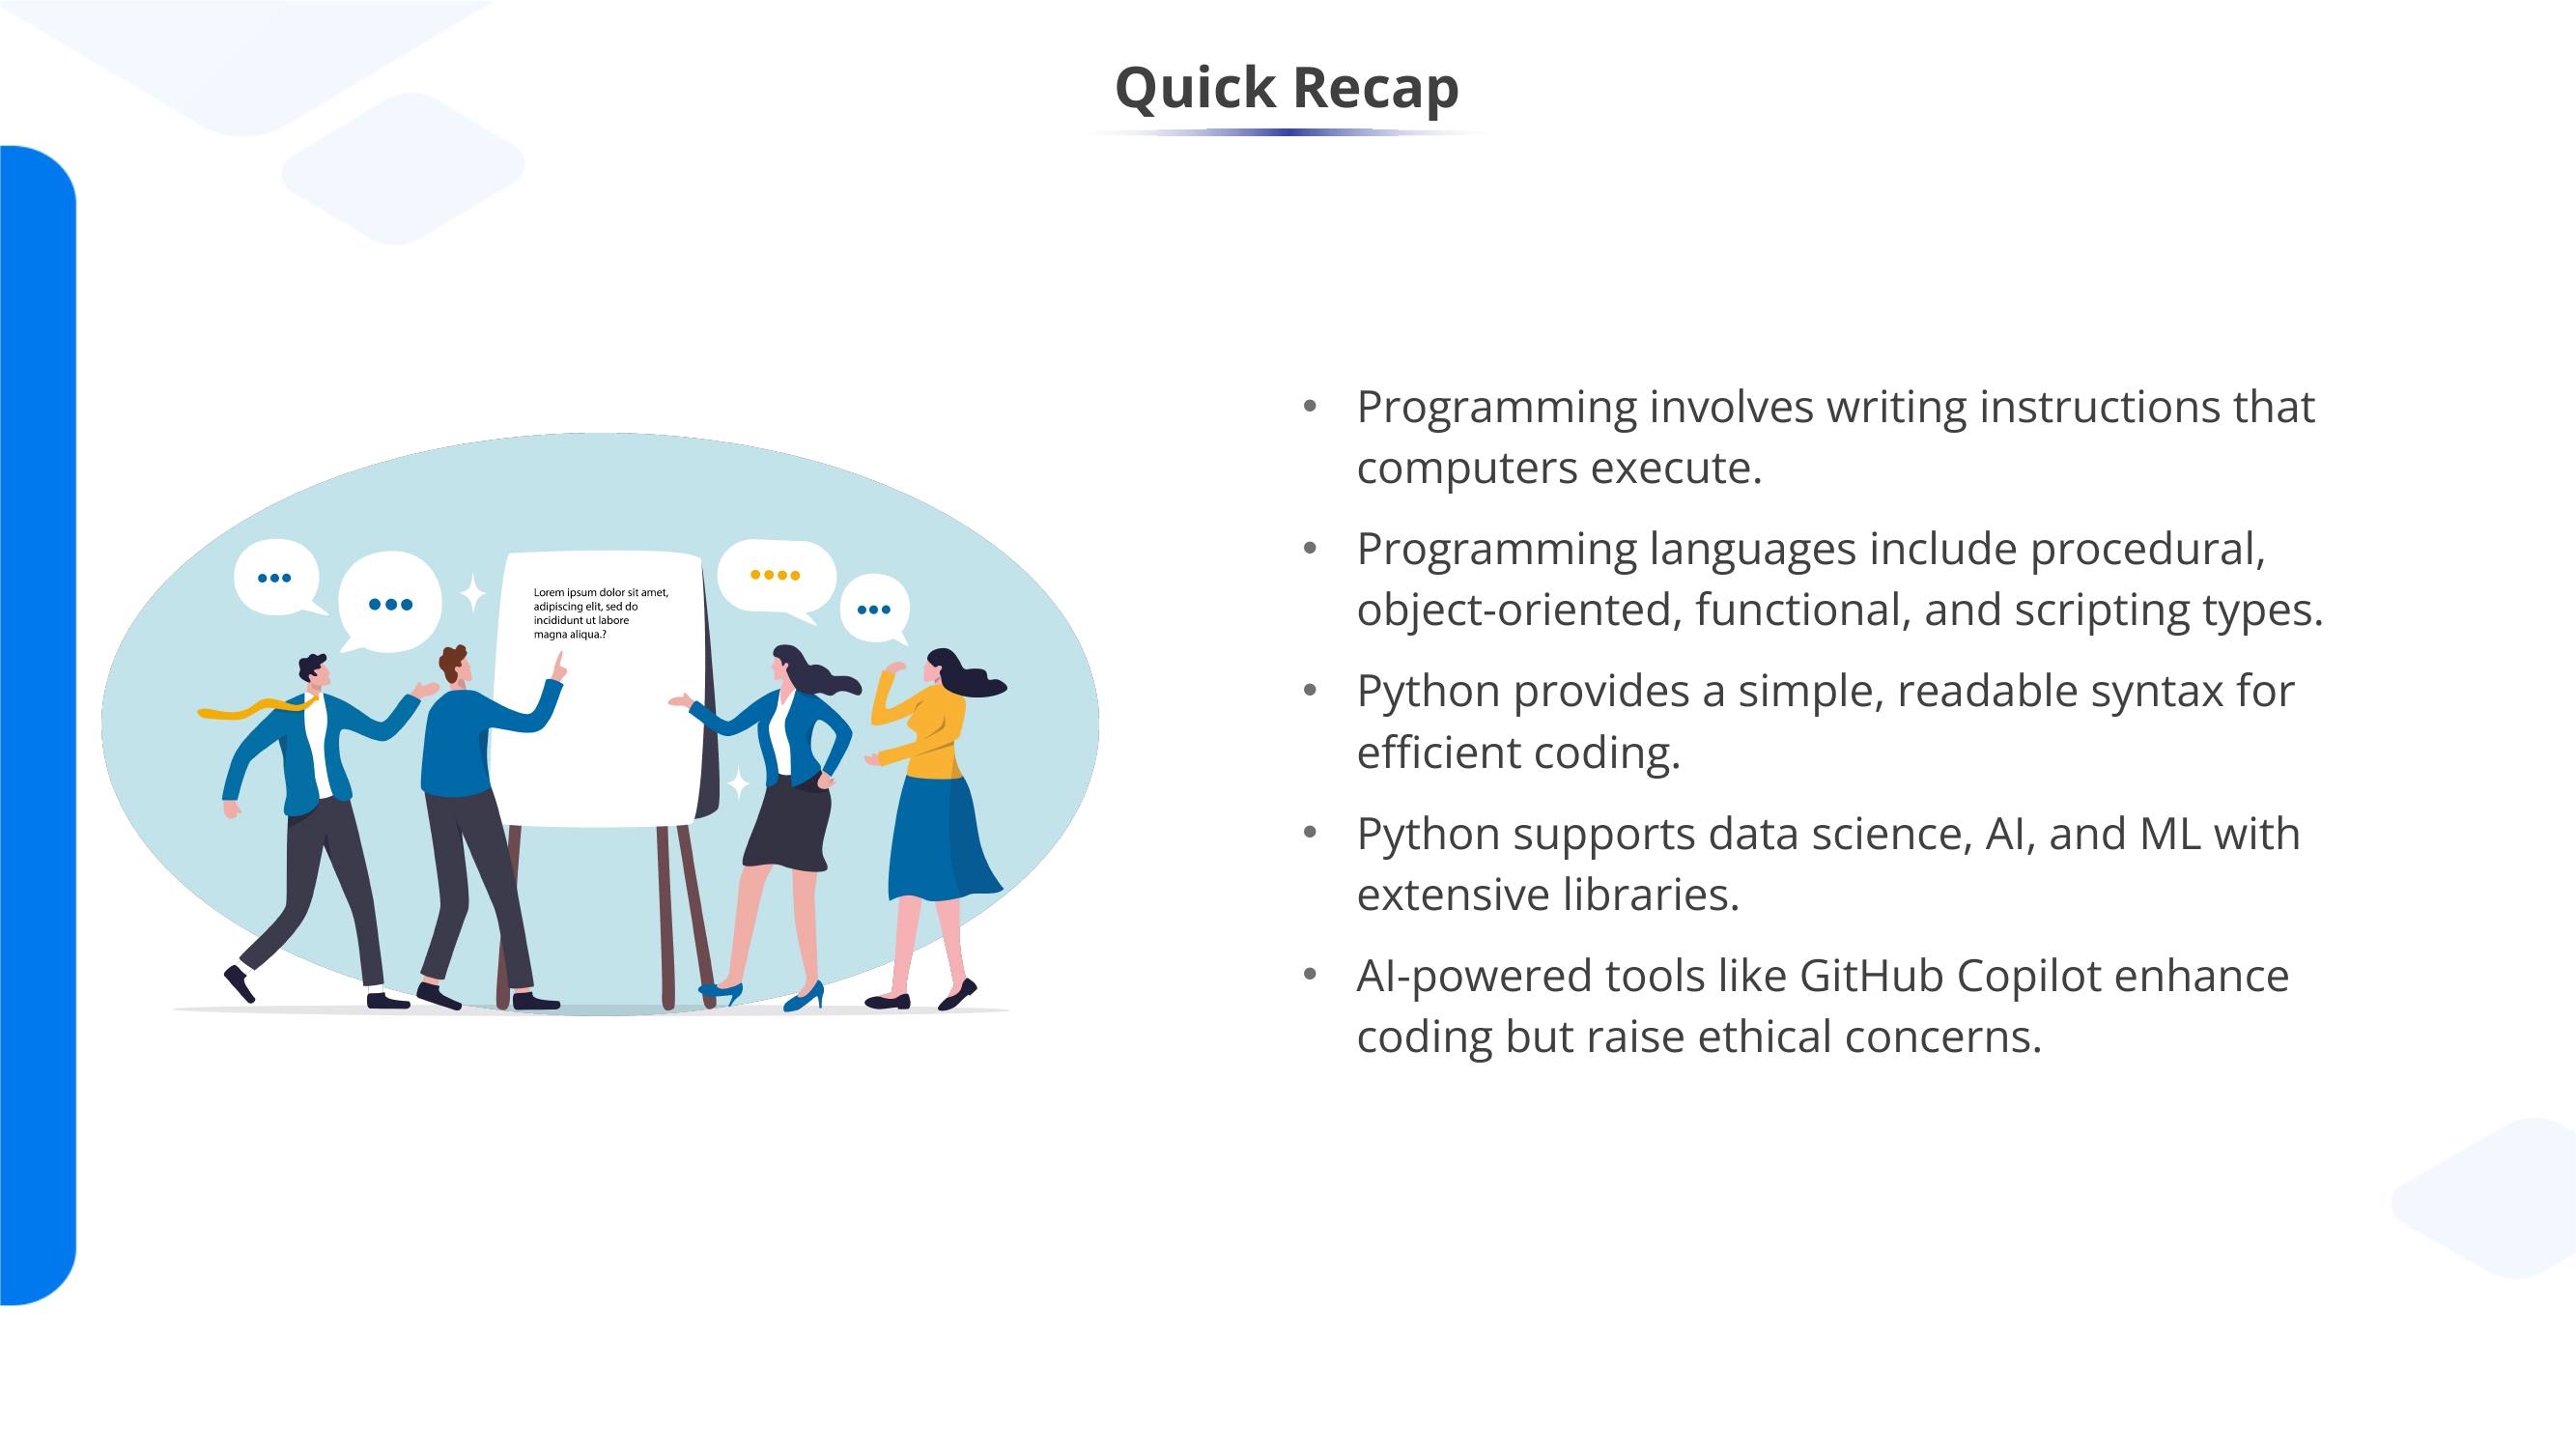

Programming involves writing instructions that computers execute.
Programming languages include procedural, object-oriented, functional, and scripting types.
Python provides a simple, readable syntax for efficient coding.
Python supports data science, AI, and ML with extensive libraries.
AI-powered tools like GitHub Copilot enhance coding but raise ethical concerns.